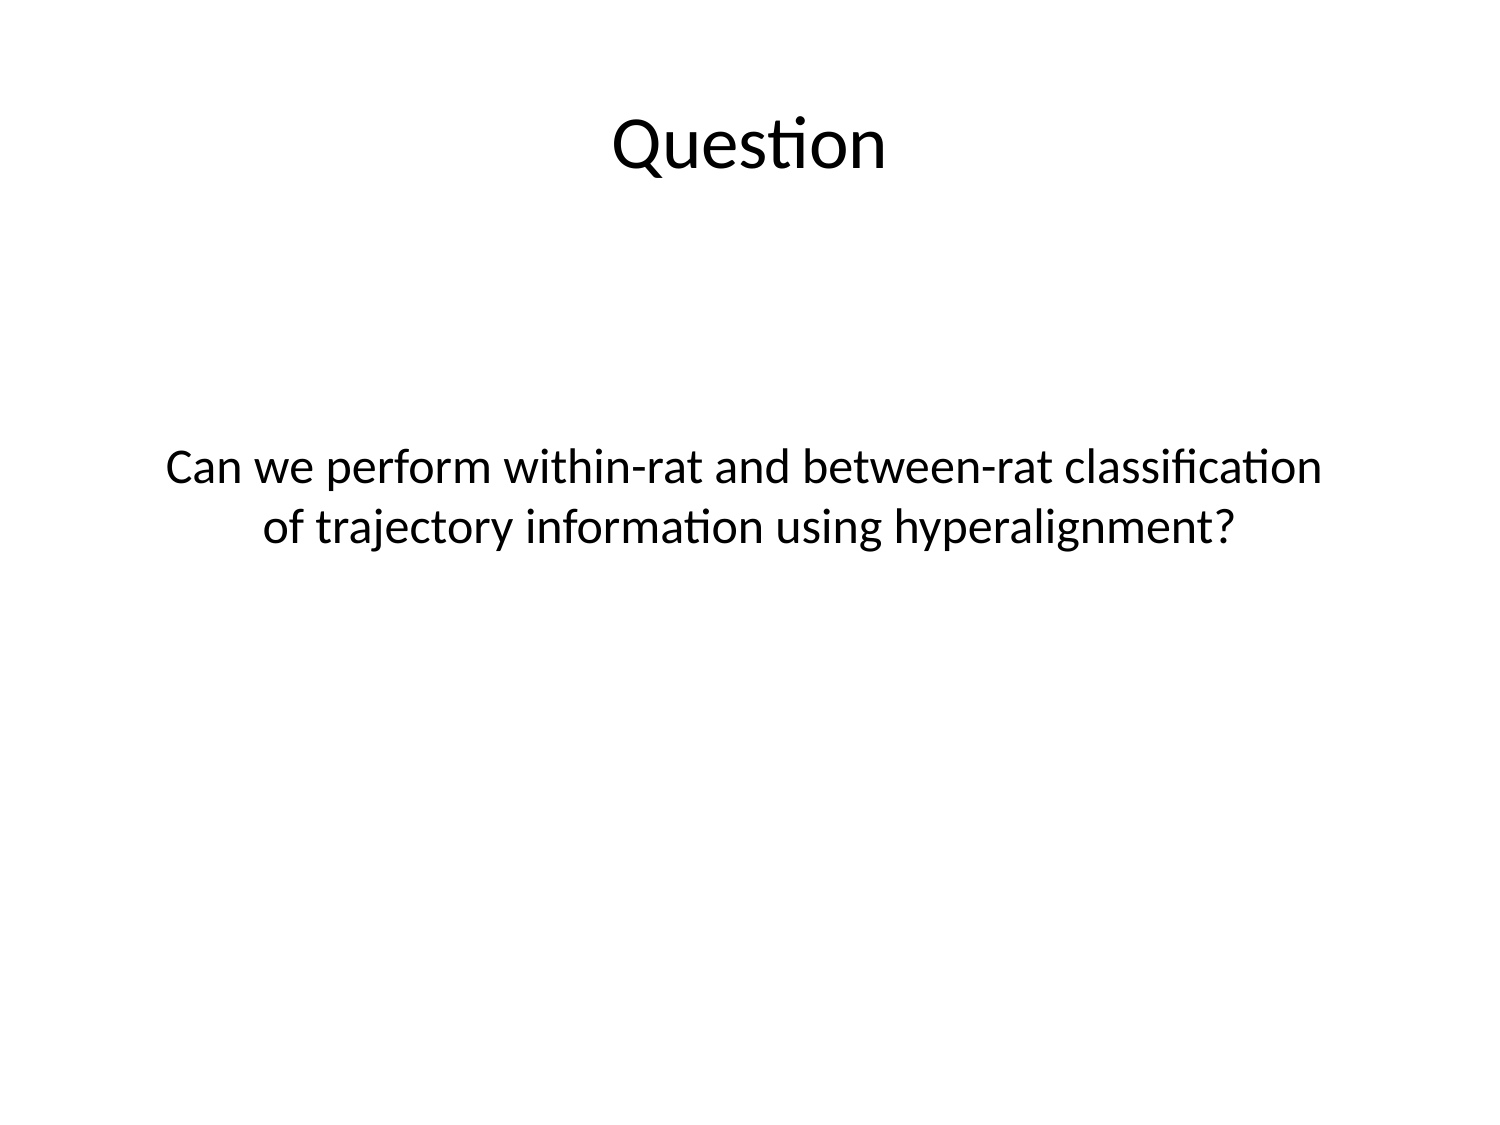

# Question
Can we perform within-rat and between-rat classification
of trajectory information using hyperalignment?